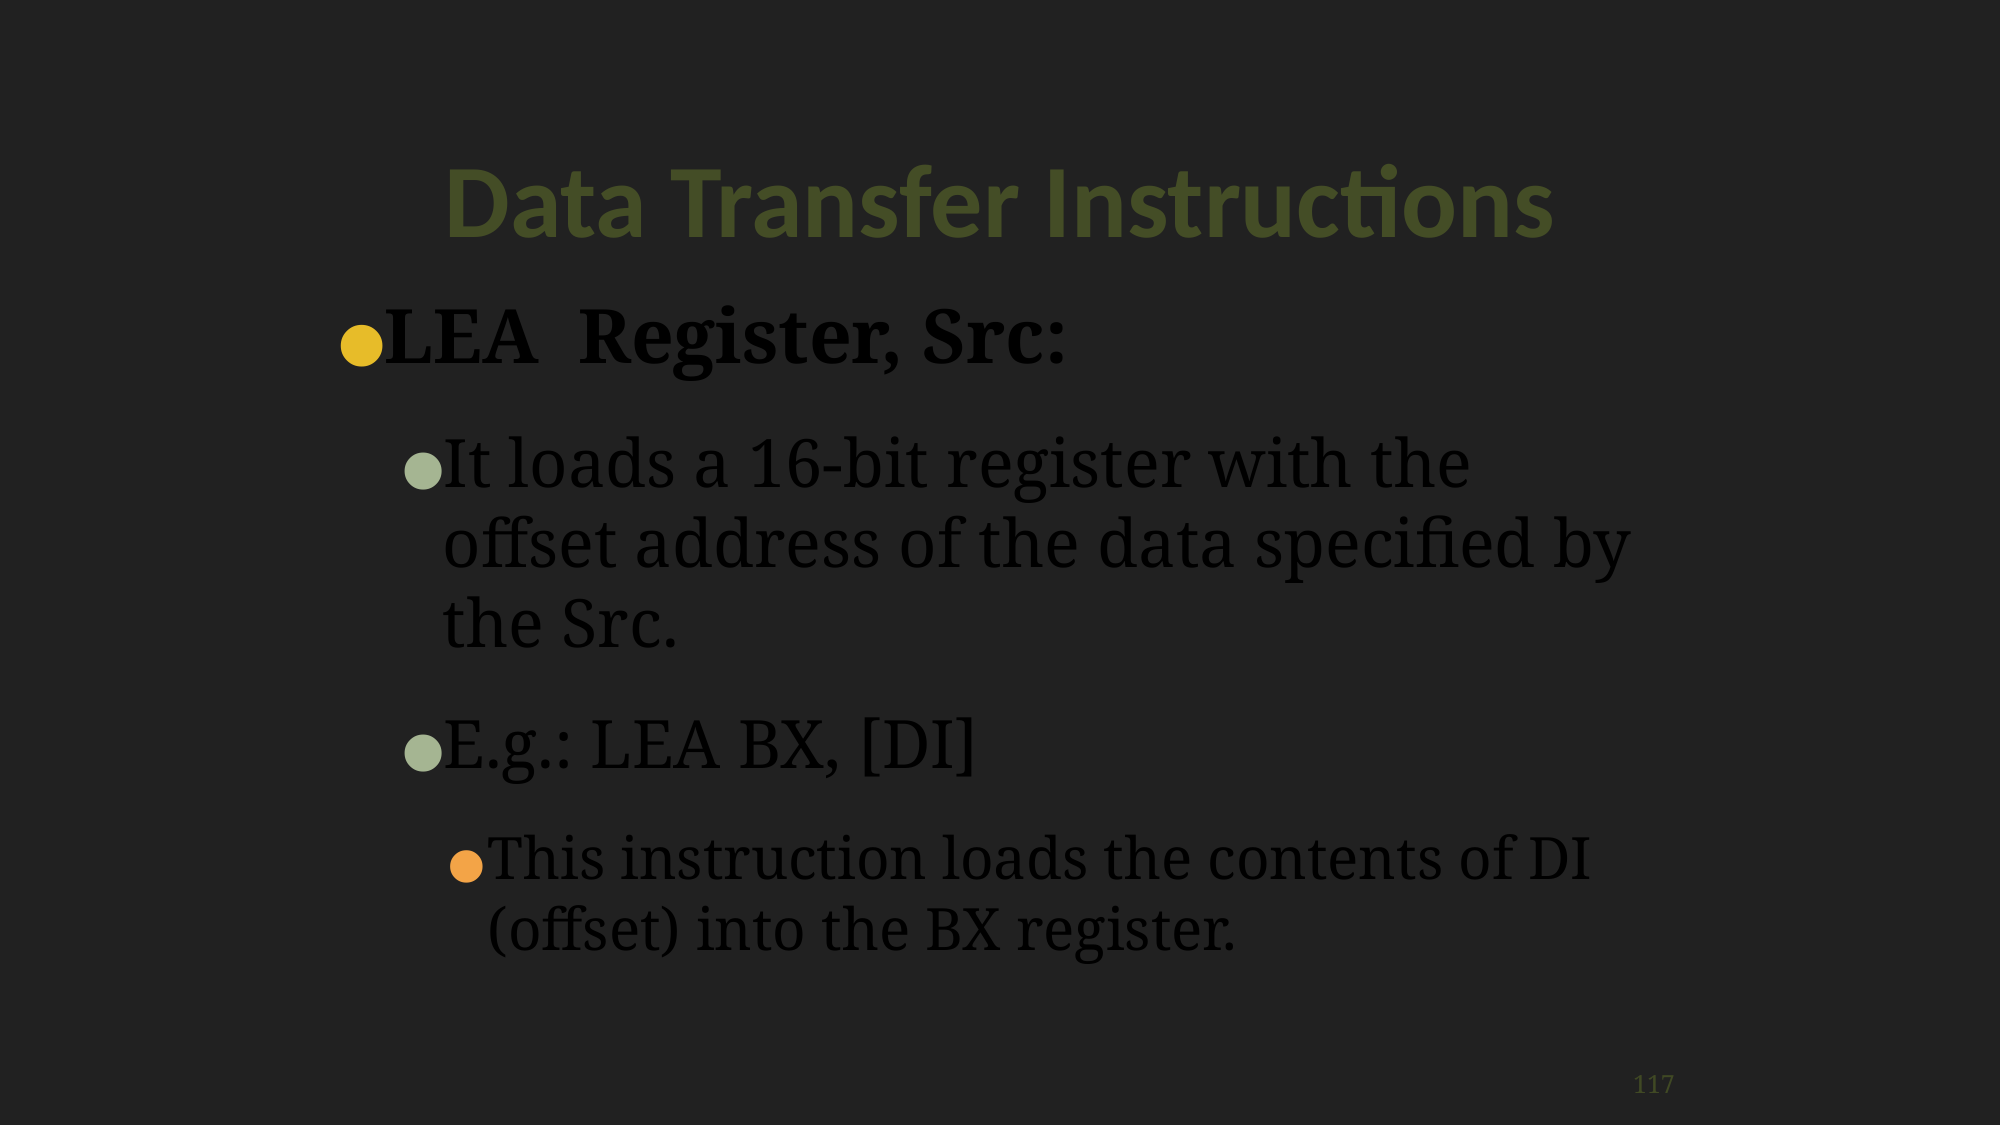

Data Transfer Instructions
LEA  Register, Src:
It loads a 16-bit register with the offset address of the data specified by the Src.
E.g.: LEA BX, [DI]
This instruction loads the contents of DI (offset) into the BX register.
117